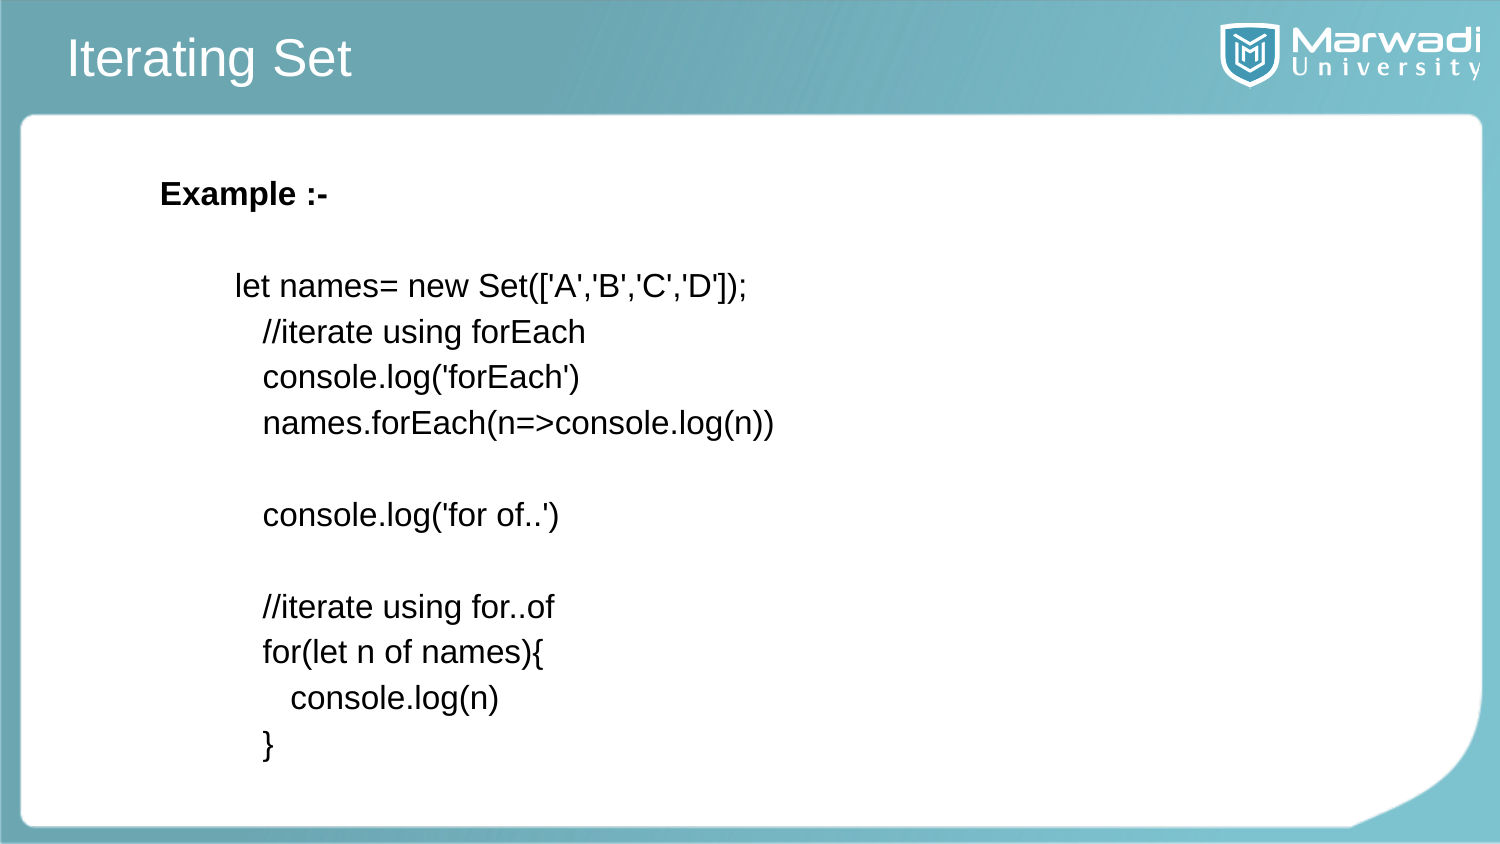

# Iterating Set
Example :-

let names= new Set(['A','B','C','D']);
   //iterate using forEach
   console.log('forEach')
   names.forEach(n=>console.log(n))

   console.log('for of..')

   //iterate using for..of
   for(let n of names){
      console.log(n)
   }